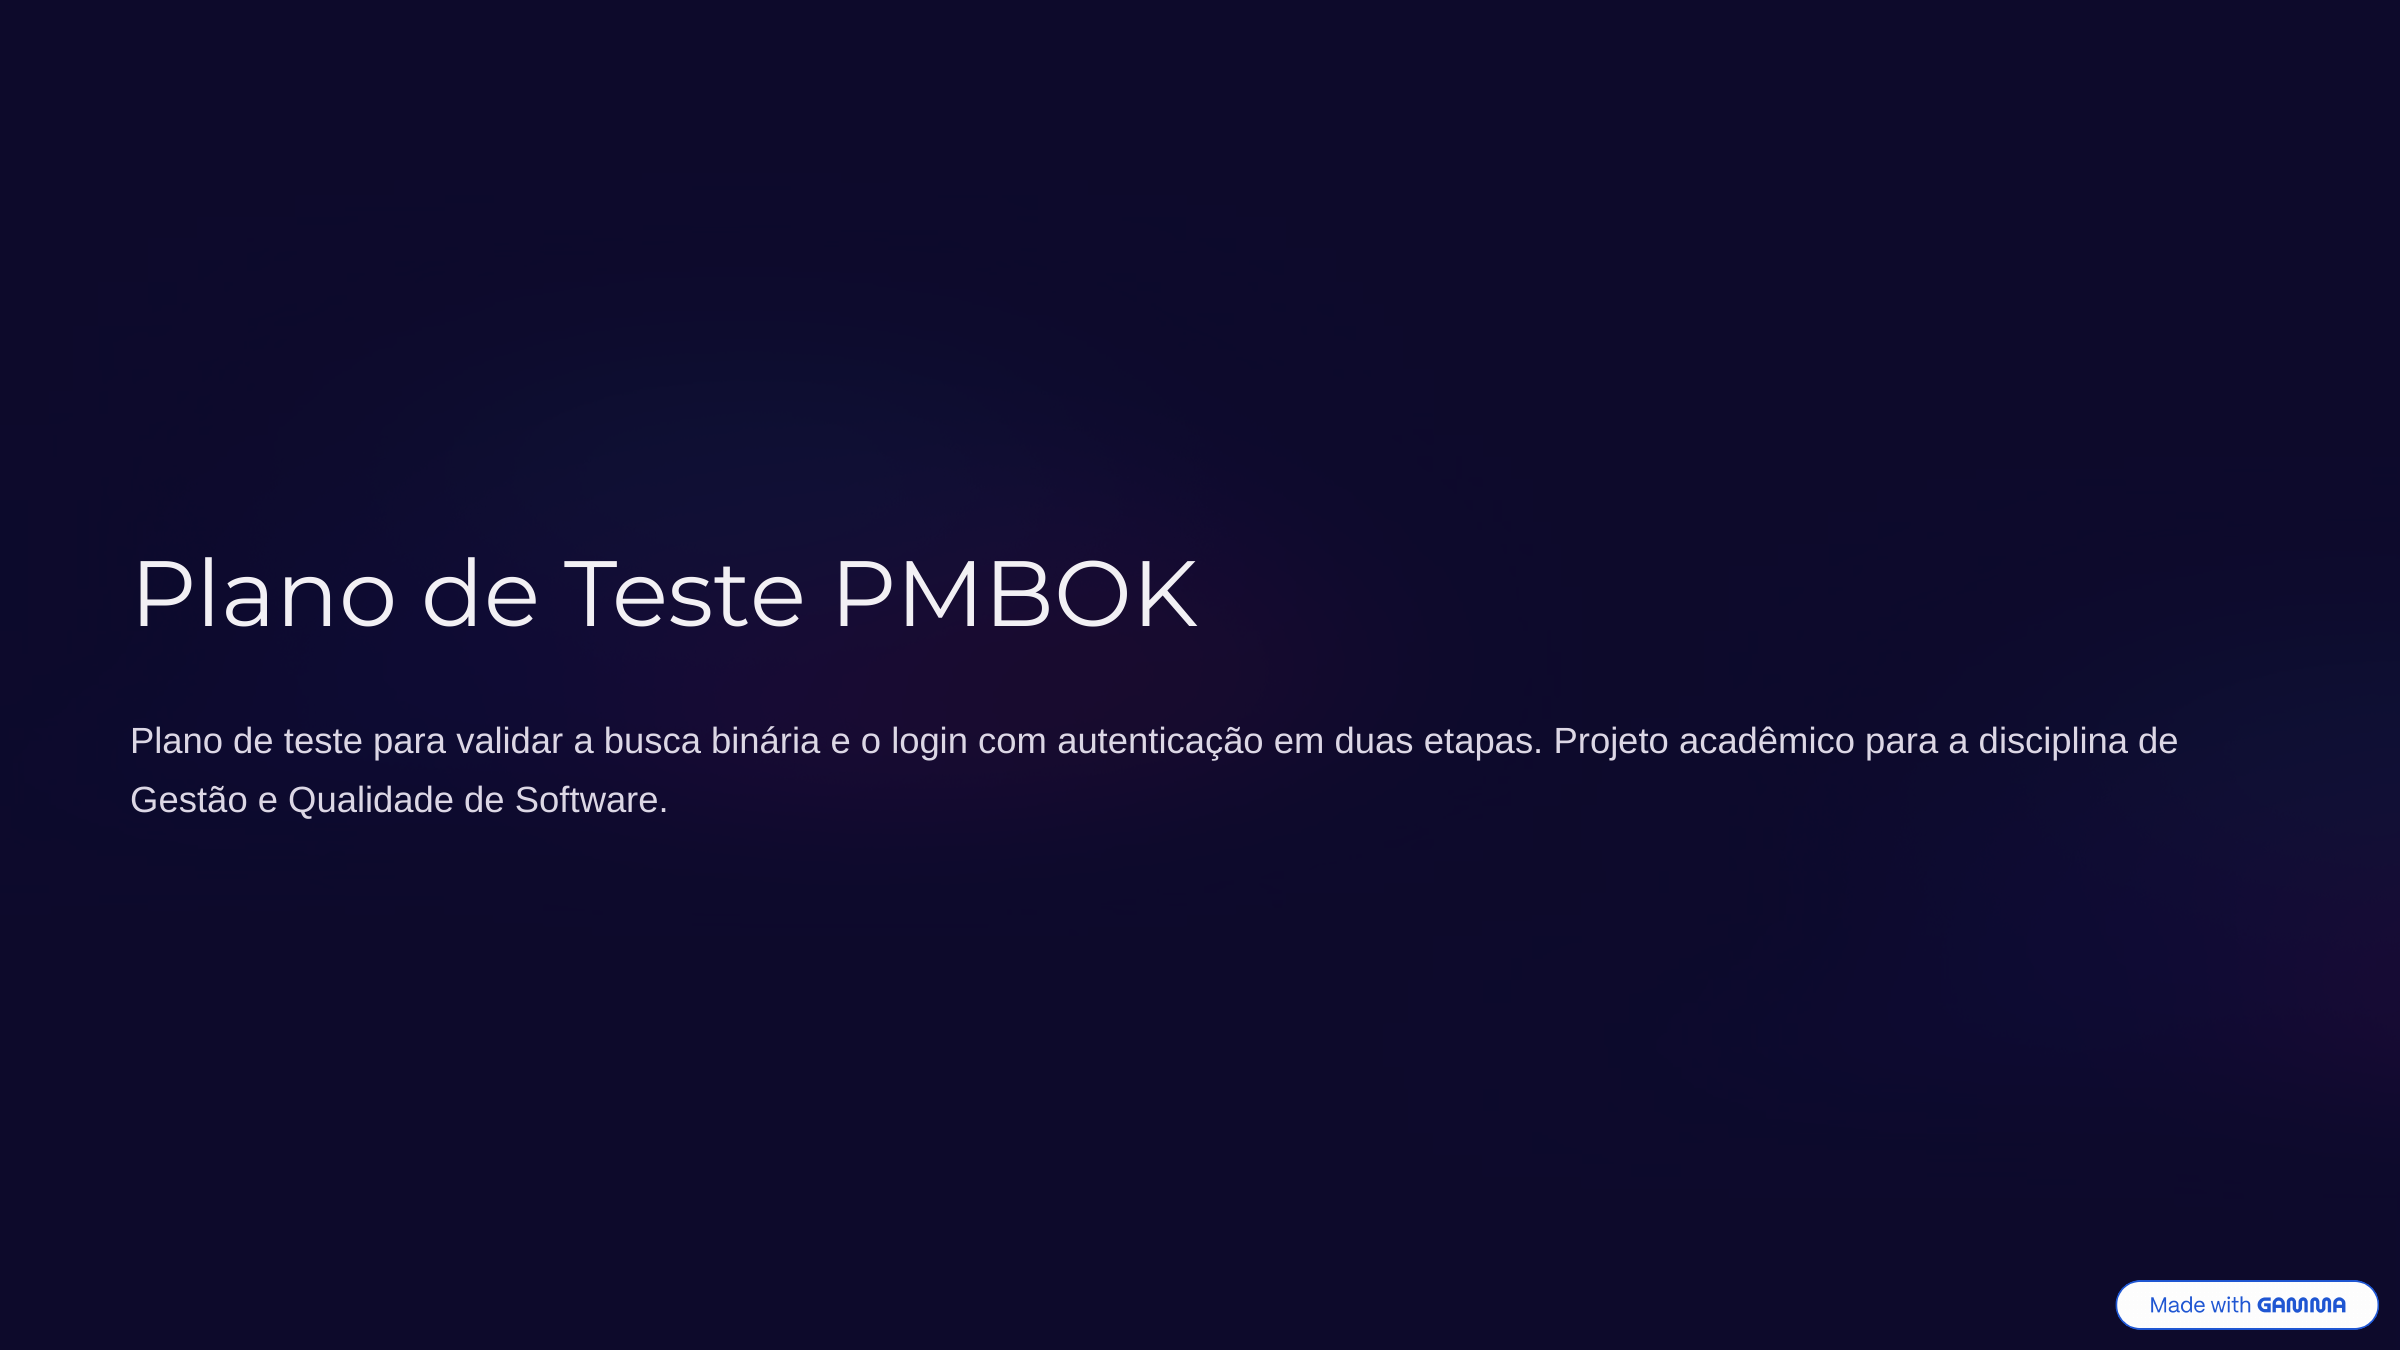

Plano de Teste PMBOK
Plano de teste para validar a busca binária e o login com autenticação em duas etapas. Projeto acadêmico para a disciplina de Gestão e Qualidade de Software.